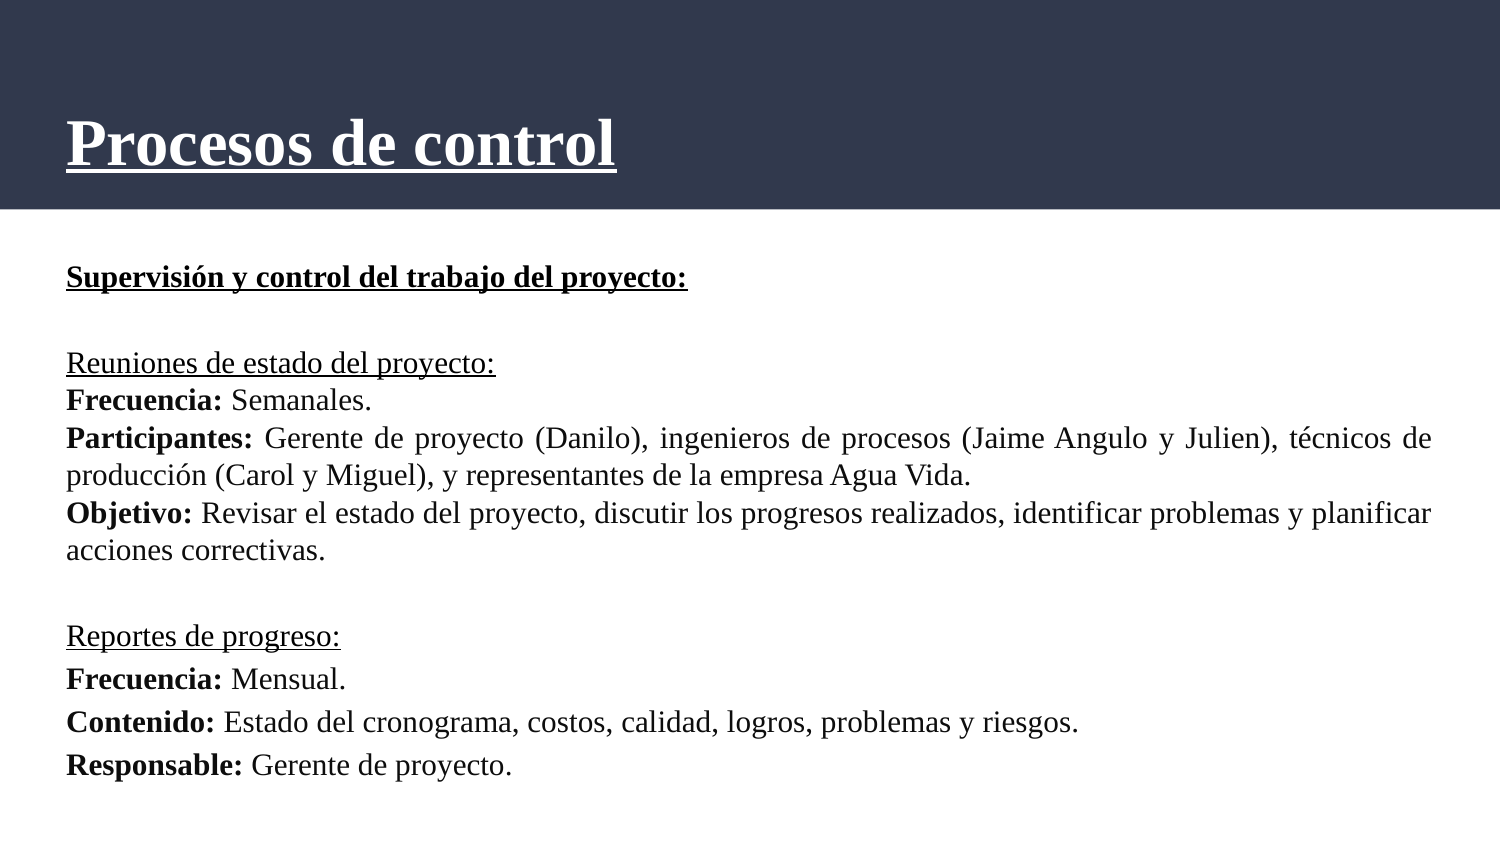

# Procesos de control
Supervisión y control del trabajo del proyecto:

Reuniones de estado del proyecto:
Frecuencia: Semanales.
Participantes: Gerente de proyecto (Danilo), ingenieros de procesos (Jaime Angulo y Julien), técnicos de producción (Carol y Miguel), y representantes de la empresa Agua Vida.
Objetivo: Revisar el estado del proyecto, discutir los progresos realizados, identificar problemas y planificar acciones correctivas.

Reportes de progreso:
Frecuencia: Mensual.
Contenido: Estado del cronograma, costos, calidad, logros, problemas y riesgos.
Responsable: Gerente de proyecto.